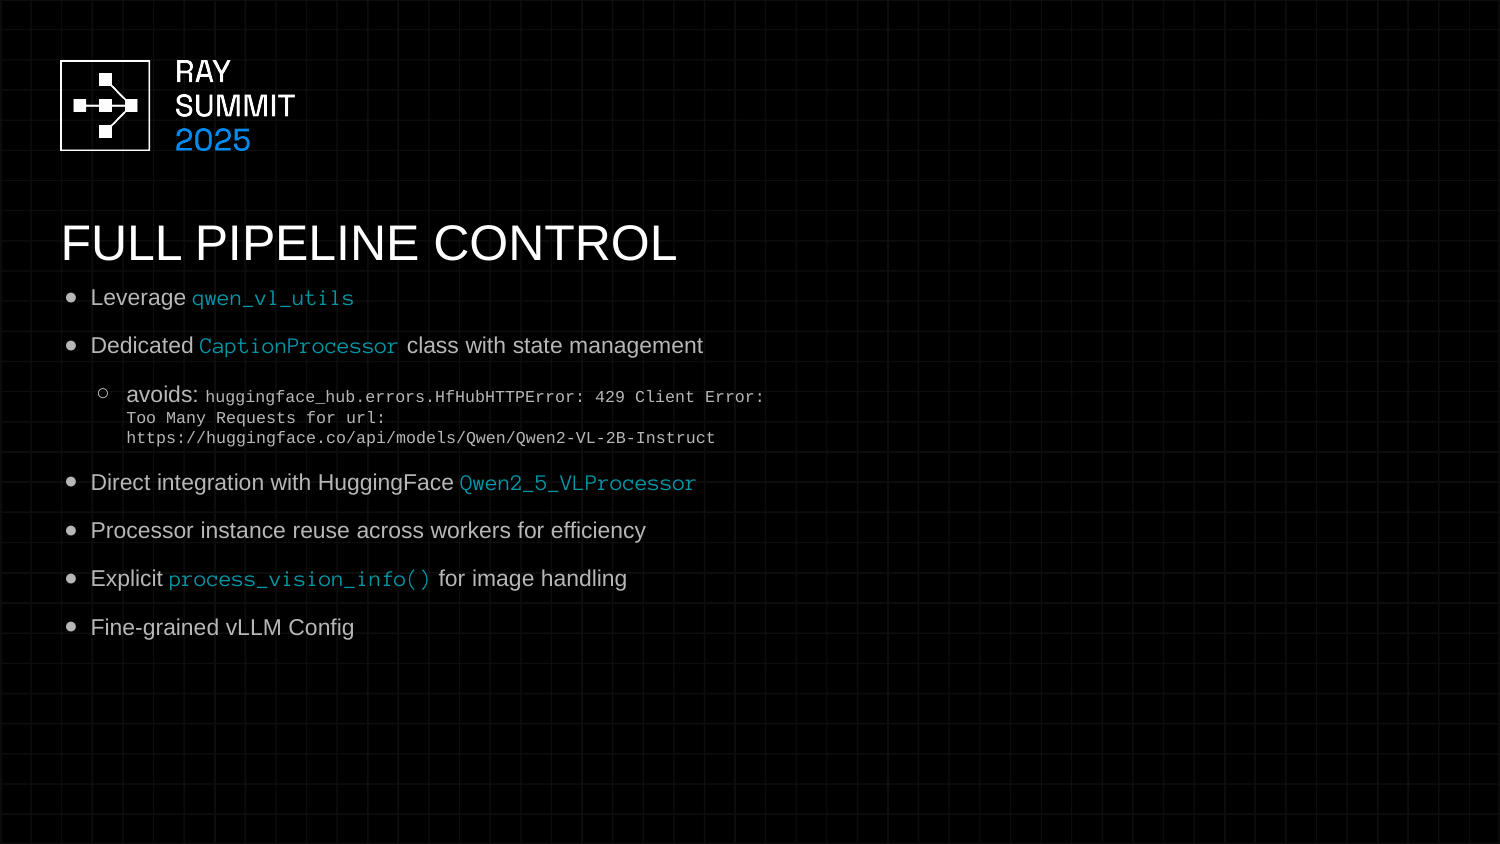

FULL PIPELINE CONTROL
Leverage qwen_vl_utils
Dedicated CaptionProcessor class with state management
avoids: huggingface_hub.errors.HfHubHTTPError: 429 Client Error: Too Many Requests for url: https://huggingface.co/api/models/Qwen/Qwen2-VL-2B-Instruct
Direct integration with HuggingFace Qwen2_5_VLProcessor
Processor instance reuse across workers for efficiency
Explicit process_vision_info() for image handling
Fine-grained vLLM Config